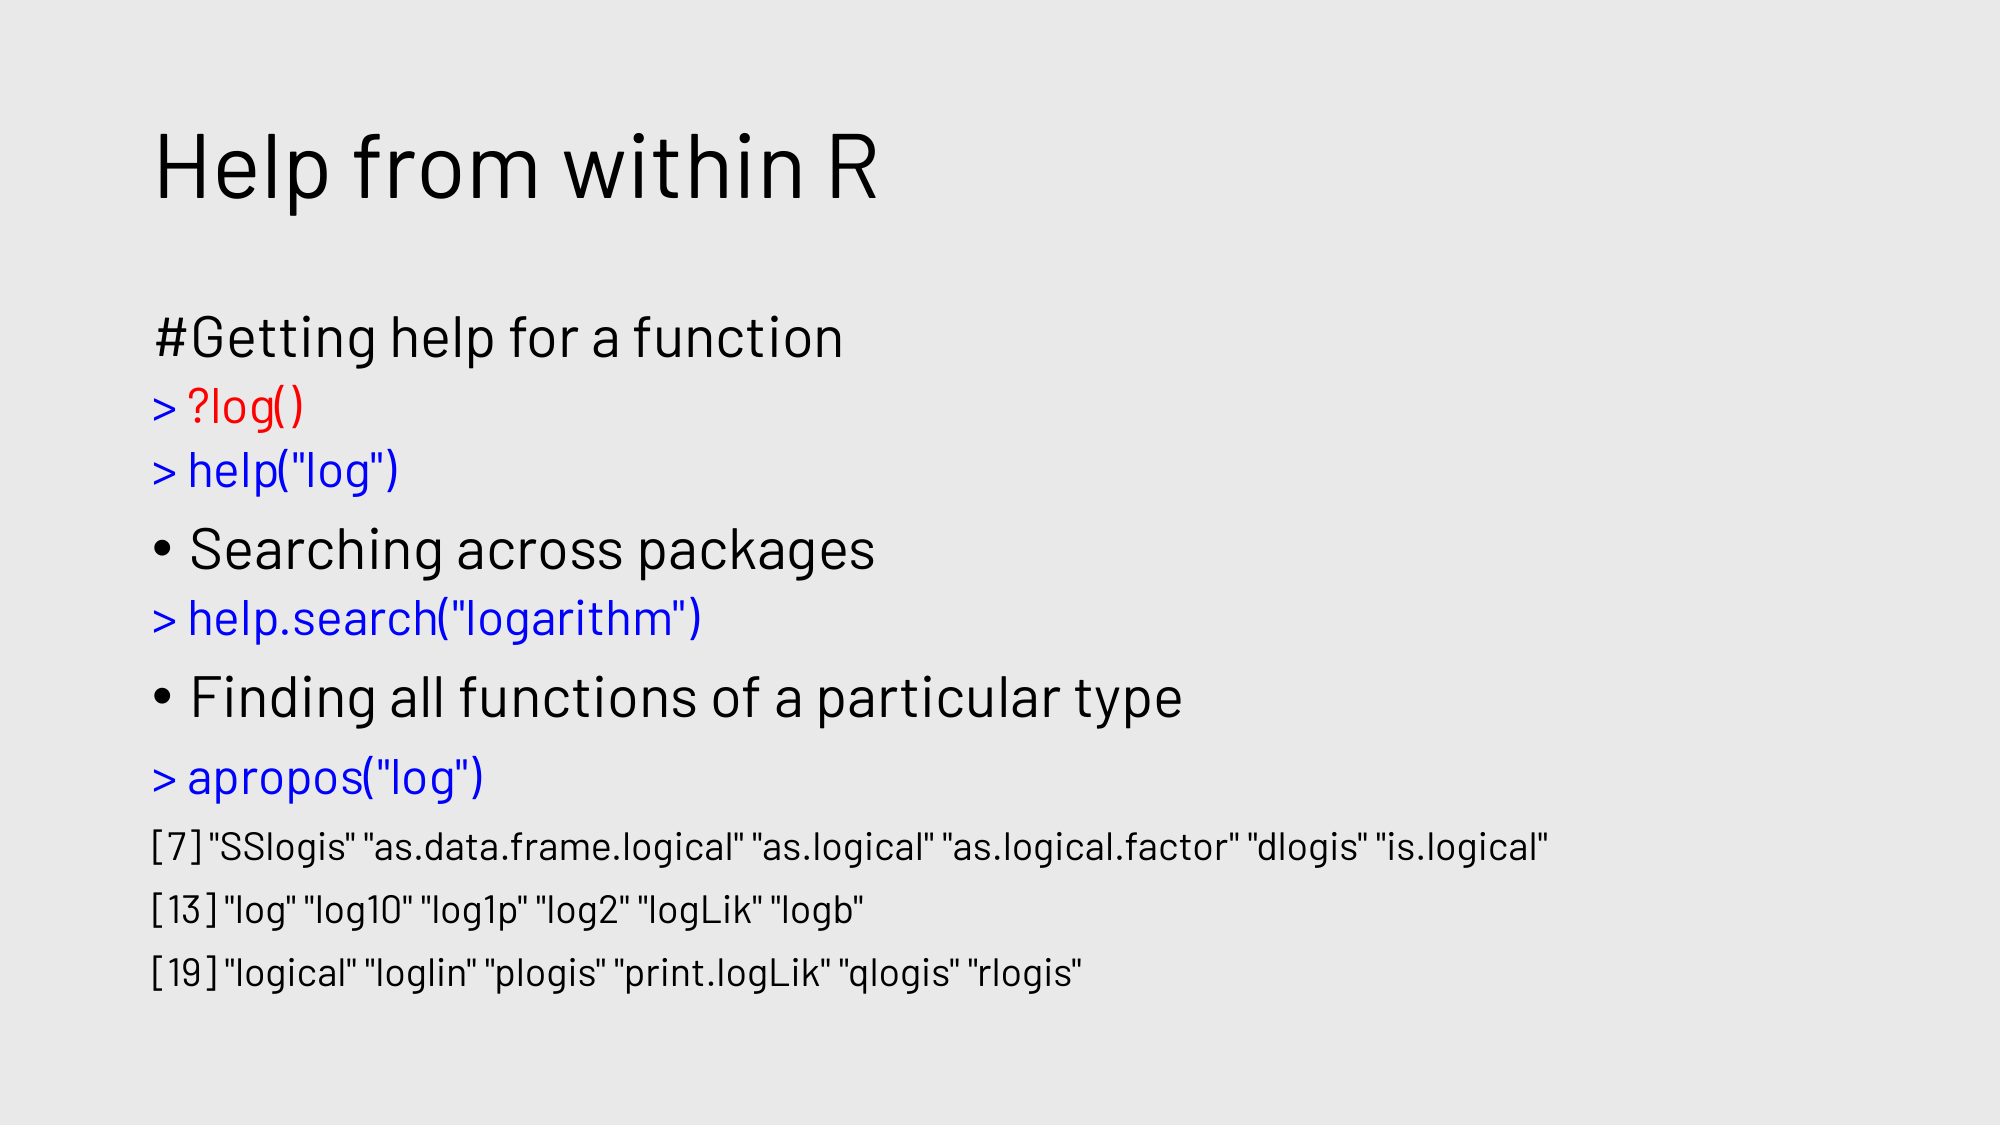

# Help from within R
#Getting help for a function
> ?log()
> help("log")
Searching across packages
> help.search("logarithm")
Finding all functions of a particular type
> apropos("log")
[7] "SSlogis" "as.data.frame.logical" "as.logical" "as.logical.factor" "dlogis" "is.logical"
[13] "log" "log10" "log1p" "log2" "logLik" "logb"
[19] "logical" "loglin" "plogis" "print.logLik" "qlogis" "rlogis"